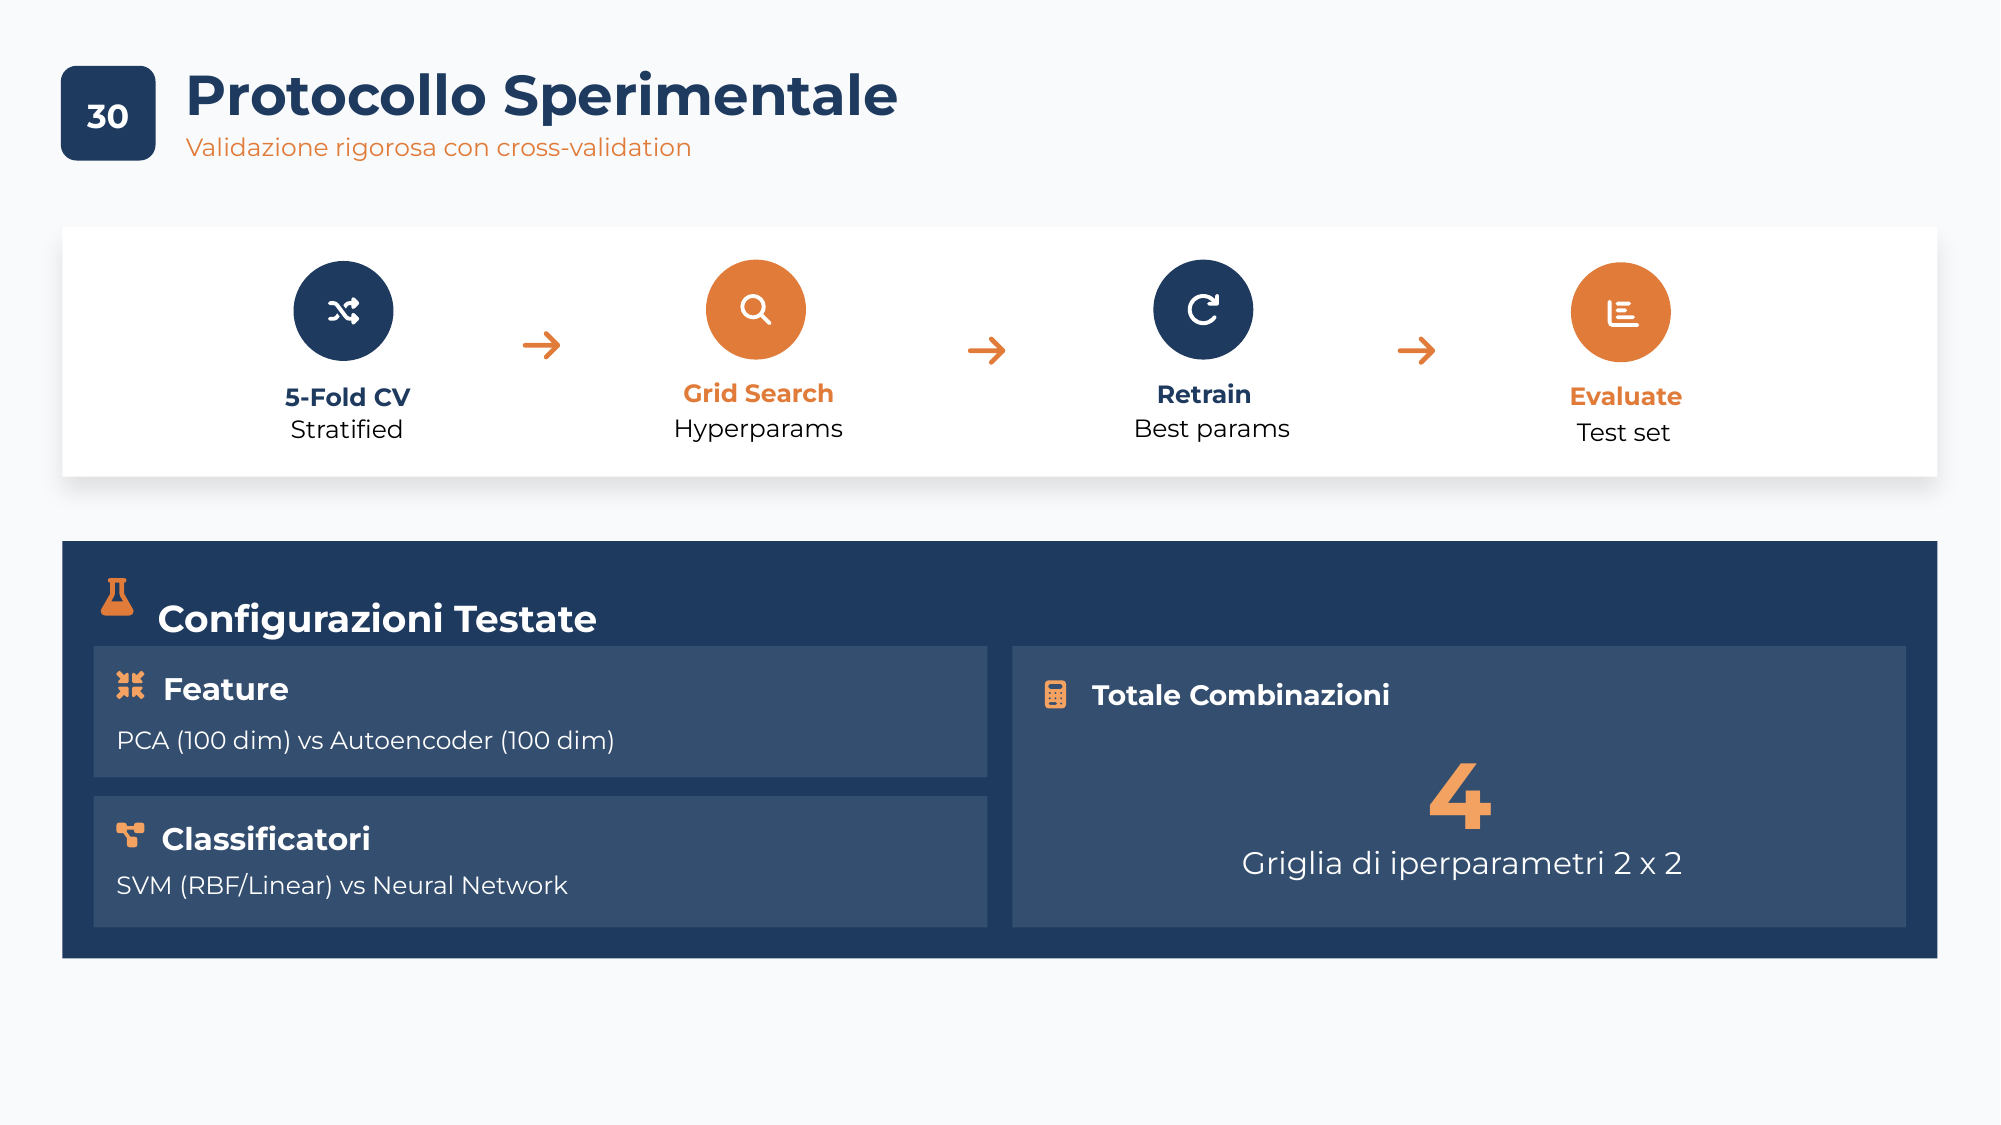

30

Protocollo Sperimentale
Validazione rigorosa con cross-validation

Grid Search
Retrain
Evaluate
5-Fold CV
Hyperparams
Best params
Stratified
Test set

Configurazioni Testate

Feature
Totale Combinazioni

PCA (100 dim) vs Autoencoder (100 dim)
4

Classificatori

Griglia di iperparametri 2 x 2
SVM (RBF/Linear) vs Neural Network